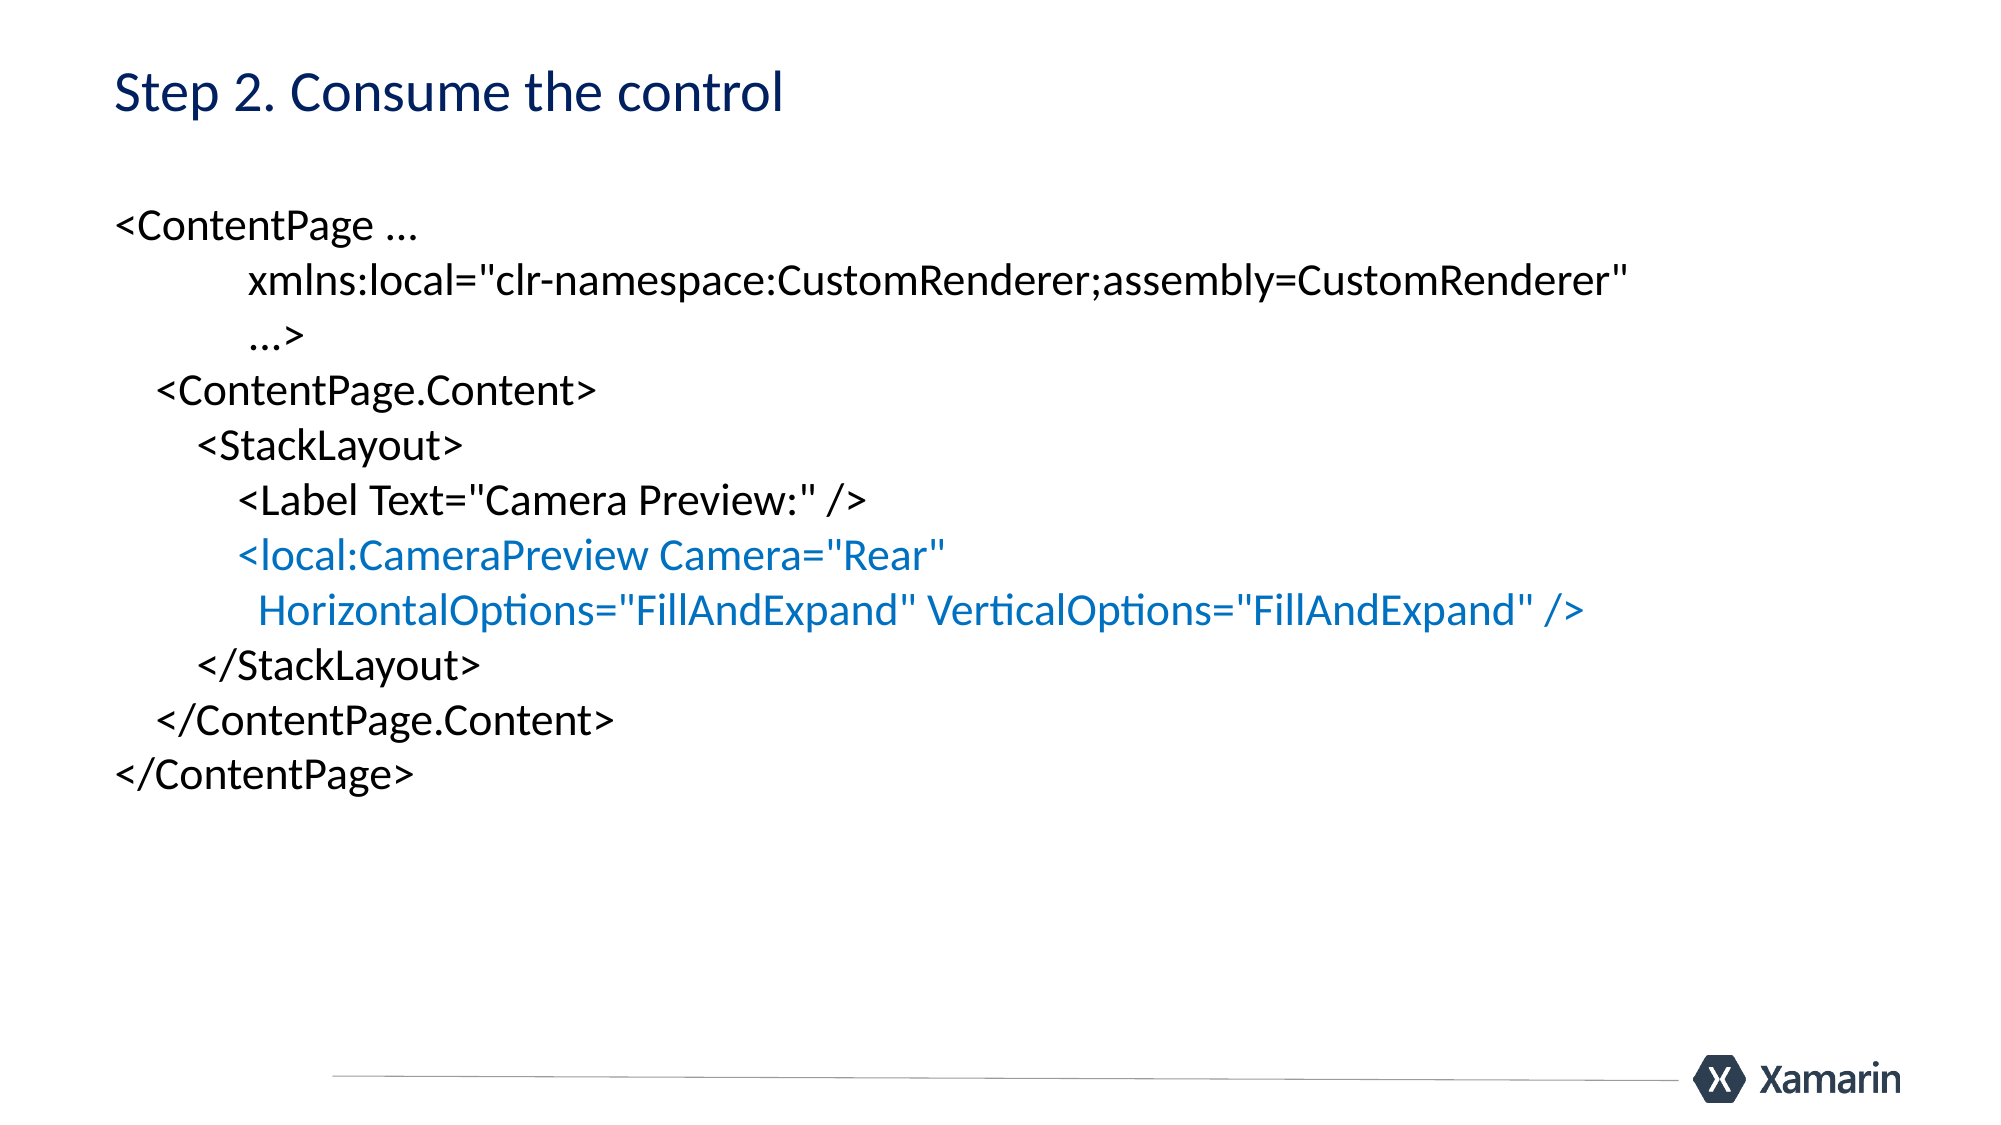

# Step 2. Consume the control
<ContentPage ...
             xmlns:local="clr-namespace:CustomRenderer;assembly=CustomRenderer"
             ...>
    <ContentPage.Content>
        <StackLayout>
            <Label Text="Camera Preview:" />
            <local:CameraPreview Camera="Rear"
              HorizontalOptions="FillAndExpand" VerticalOptions="FillAndExpand" />
        </StackLayout>
    </ContentPage.Content>
</ContentPage>